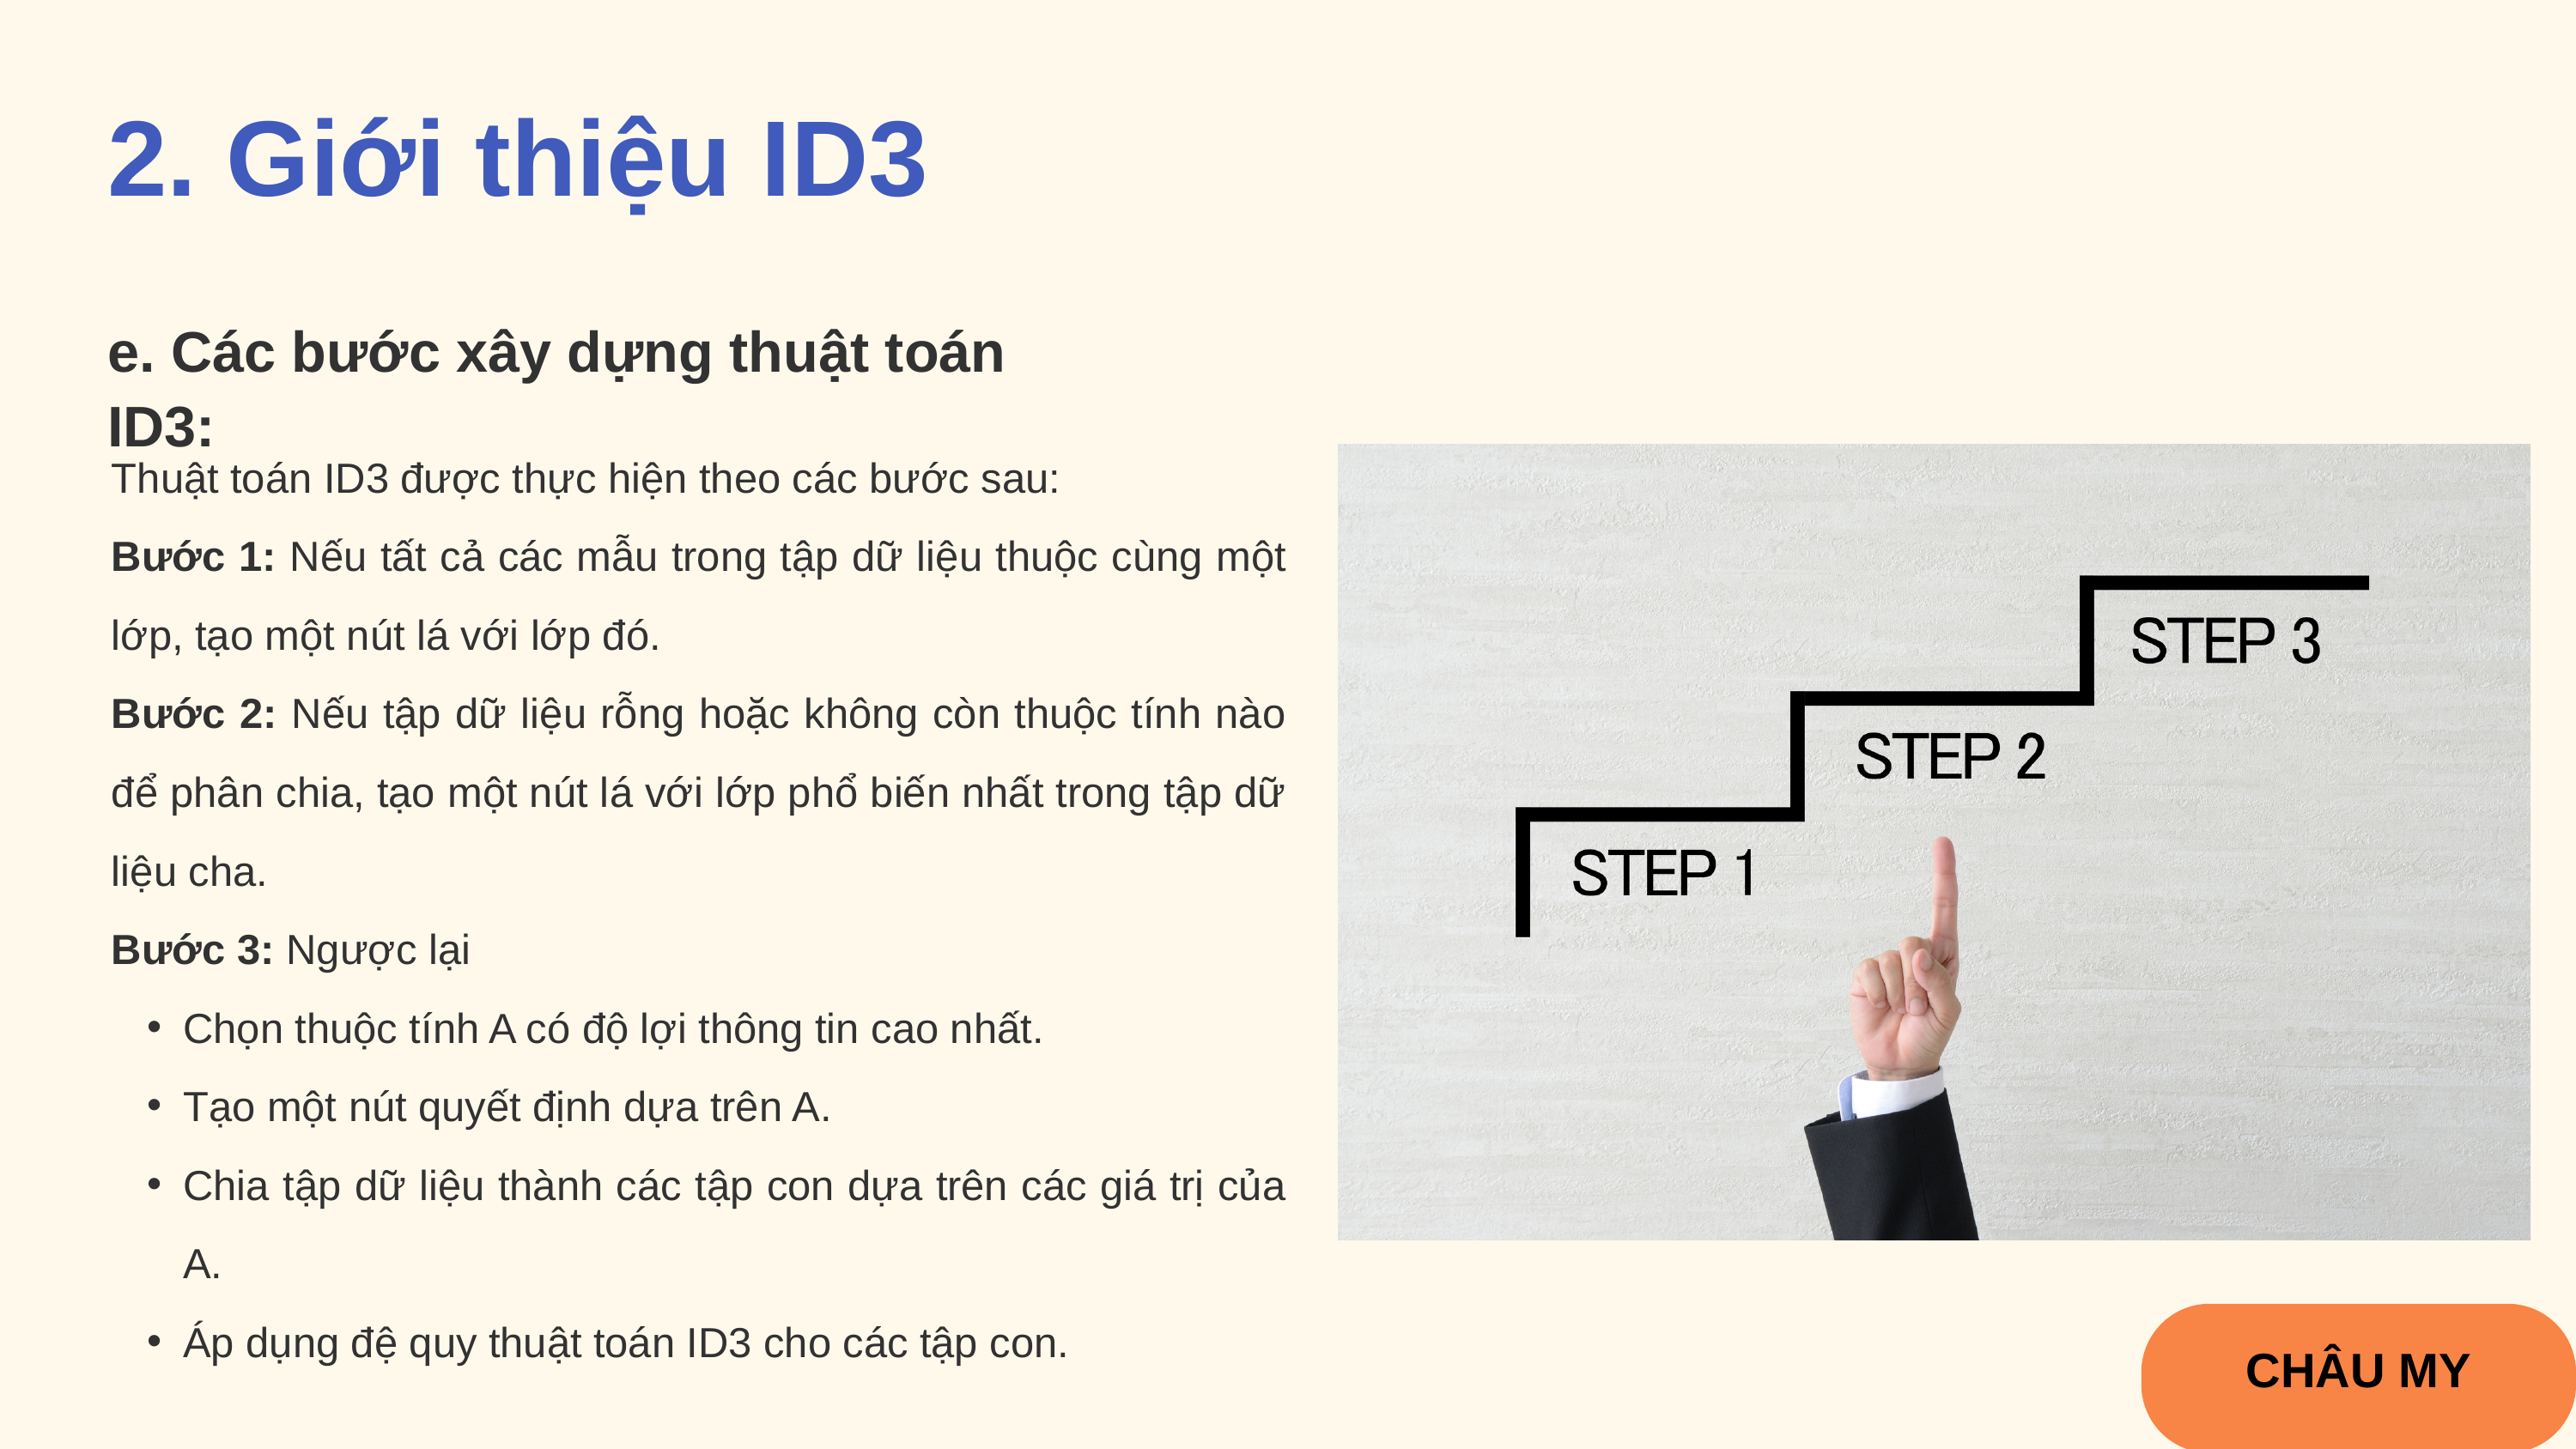

2. Giới thiệu ID3
e. Các bước xây dựng thuật toán ID3:
Thuật toán ID3 được thực hiện theo các bước sau:​
Bước 1: Nếu tất cả các mẫu trong tập dữ liệu thuộc cùng một lớp, tạo một nút lá với lớp đó.
Bước 2: Nếu tập dữ liệu rỗng hoặc không còn thuộc tính nào để phân chia, tạo một nút lá với lớp phổ biến nhất trong tập dữ liệu cha.
Bước 3: Ngược lại
Chọn thuộc tính A có độ lợi thông tin cao nhất.
Tạo một nút quyết định dựa trên A.
Chia tập dữ liệu thành các tập con dựa trên các giá trị của A.
Áp dụng đệ quy thuật toán ID3 cho các tập con.

CHÂU MY